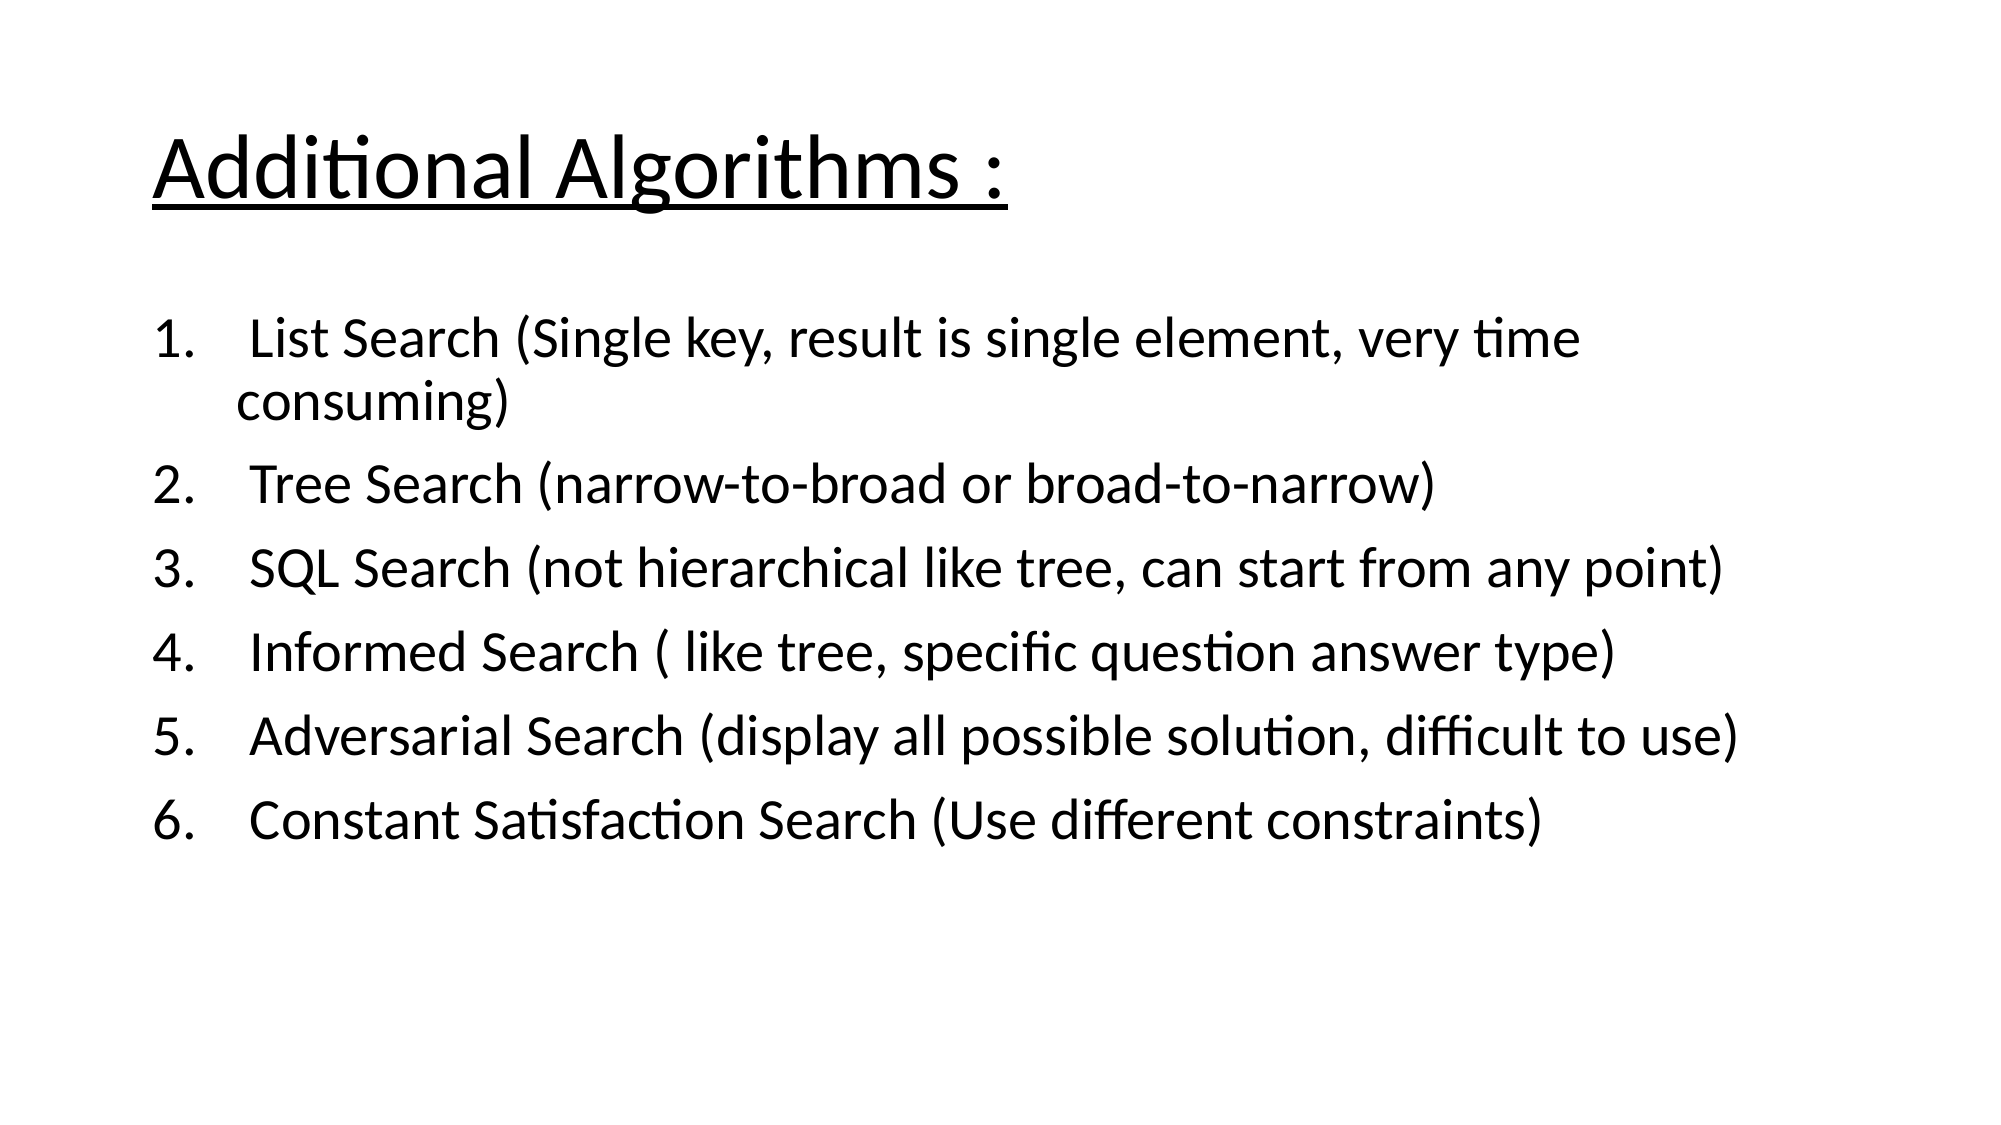

# Additional Algorithms :
 List Search (Single key, result is single element, very time consuming)
 Tree Search (narrow-to-broad or broad-to-narrow)
 SQL Search (not hierarchical like tree, can start from any point)
 Informed Search ( like tree, specific question answer type)
 Adversarial Search (display all possible solution, difficult to use)
 Constant Satisfaction Search (Use different constraints)